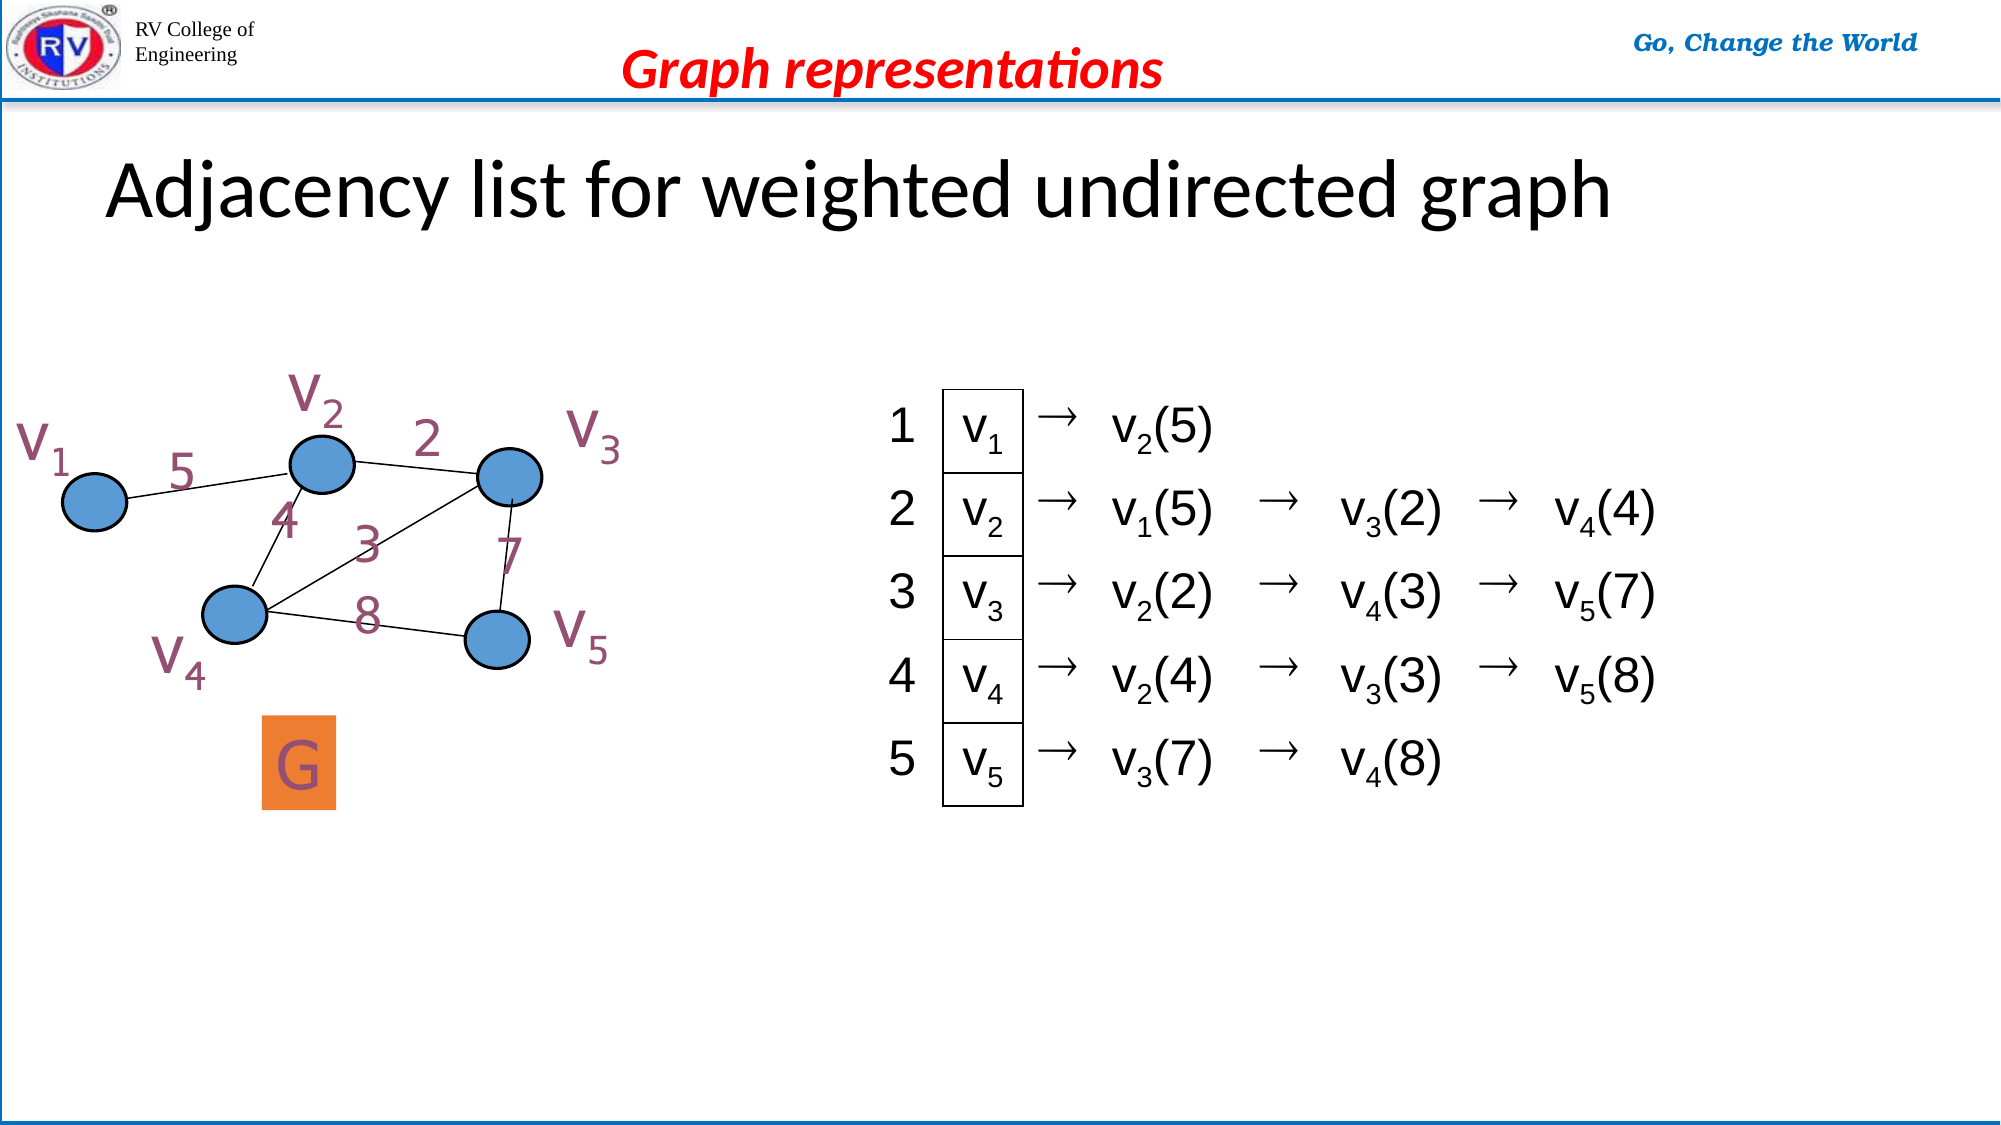

Graph representations
Adjacency list for weighted undirected graph
v2
v3
v1
2
5

4

3
7
v5
8

v4

G
| 1 | v1 | → | v2(5) |  |  |  |  |
| --- | --- | --- | --- | --- | --- | --- | --- |
| 2 | v2 | → | v1(5) | → | v3(2) | → | v4(4) |
| 3 | v3 | → | v2(2) | → | v4(3) | → | v5(7) |
| 4 | v4 | → | v2(4) | → | v3(3) | → | v5(8) |
| 5 | v5 | → | v3(7) | → | v4(8) |  |  |